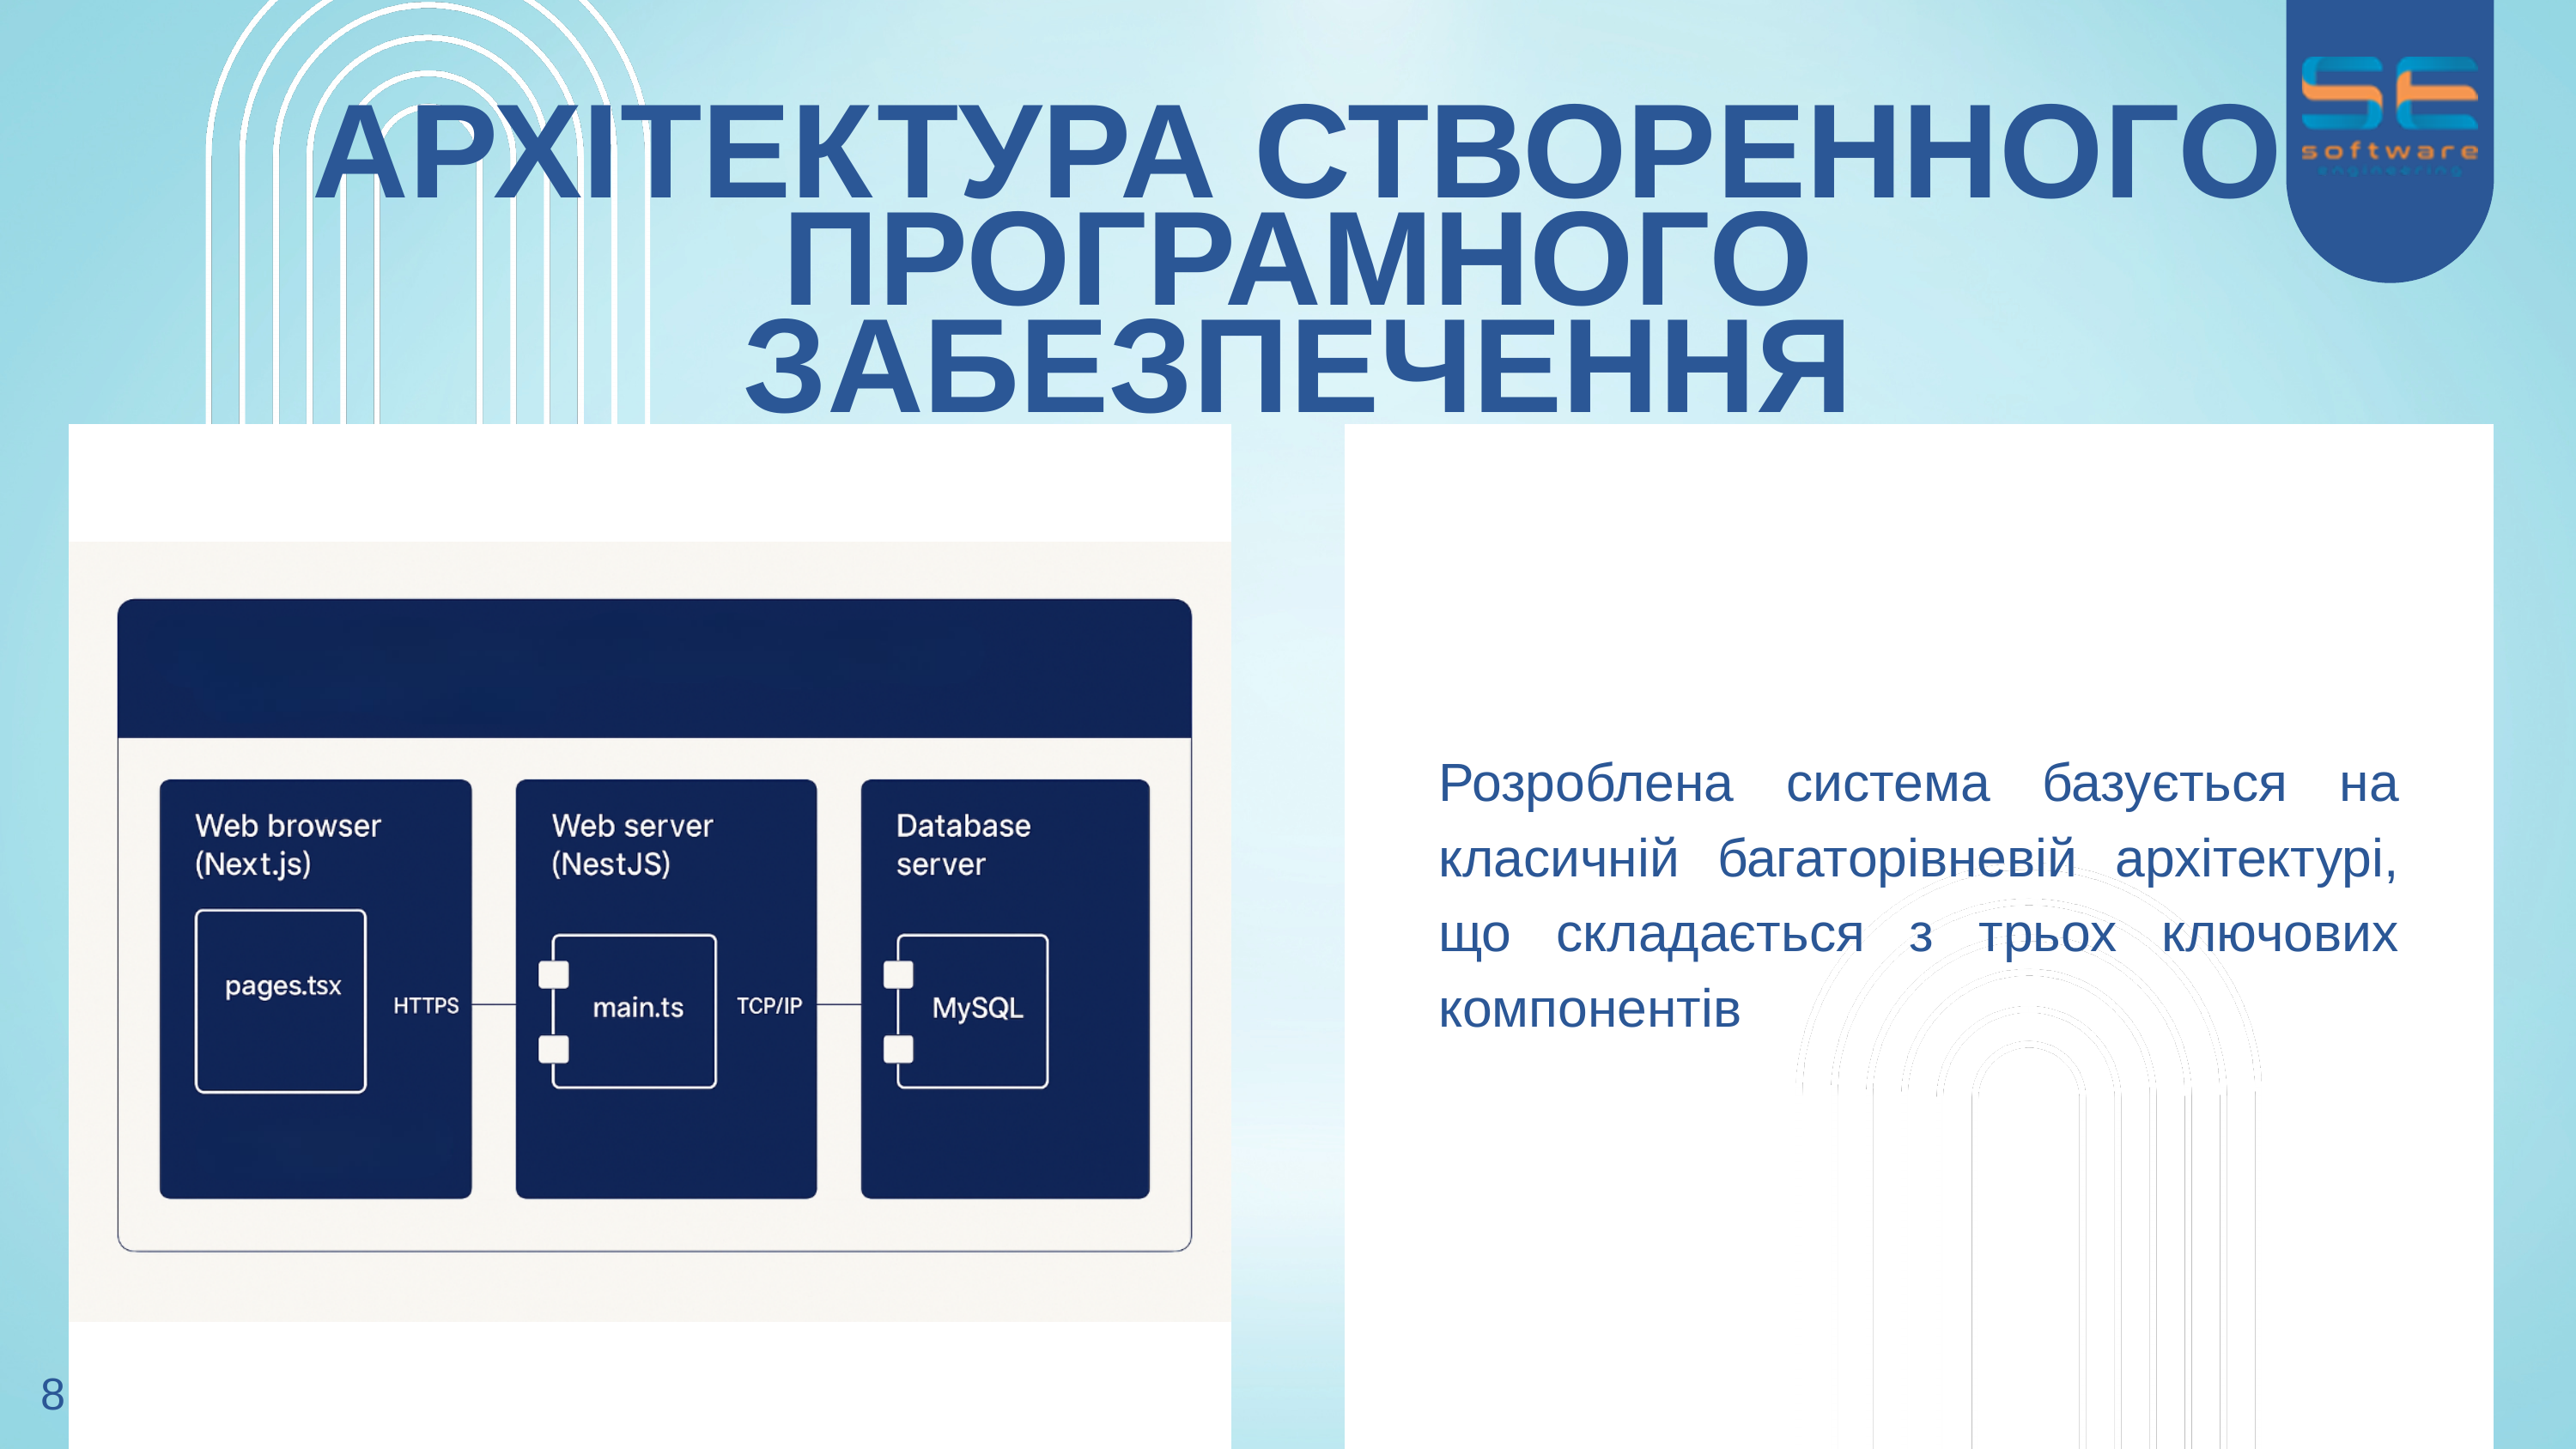

АРХІТЕКТУРА СТВОРЕННОГО ПРОГРАМНОГО ЗАБЕЗПЕЧЕННЯ

Розроблена система базується на класичній багаторівневій архітектурі, що складається з трьох ключових компонентів

8